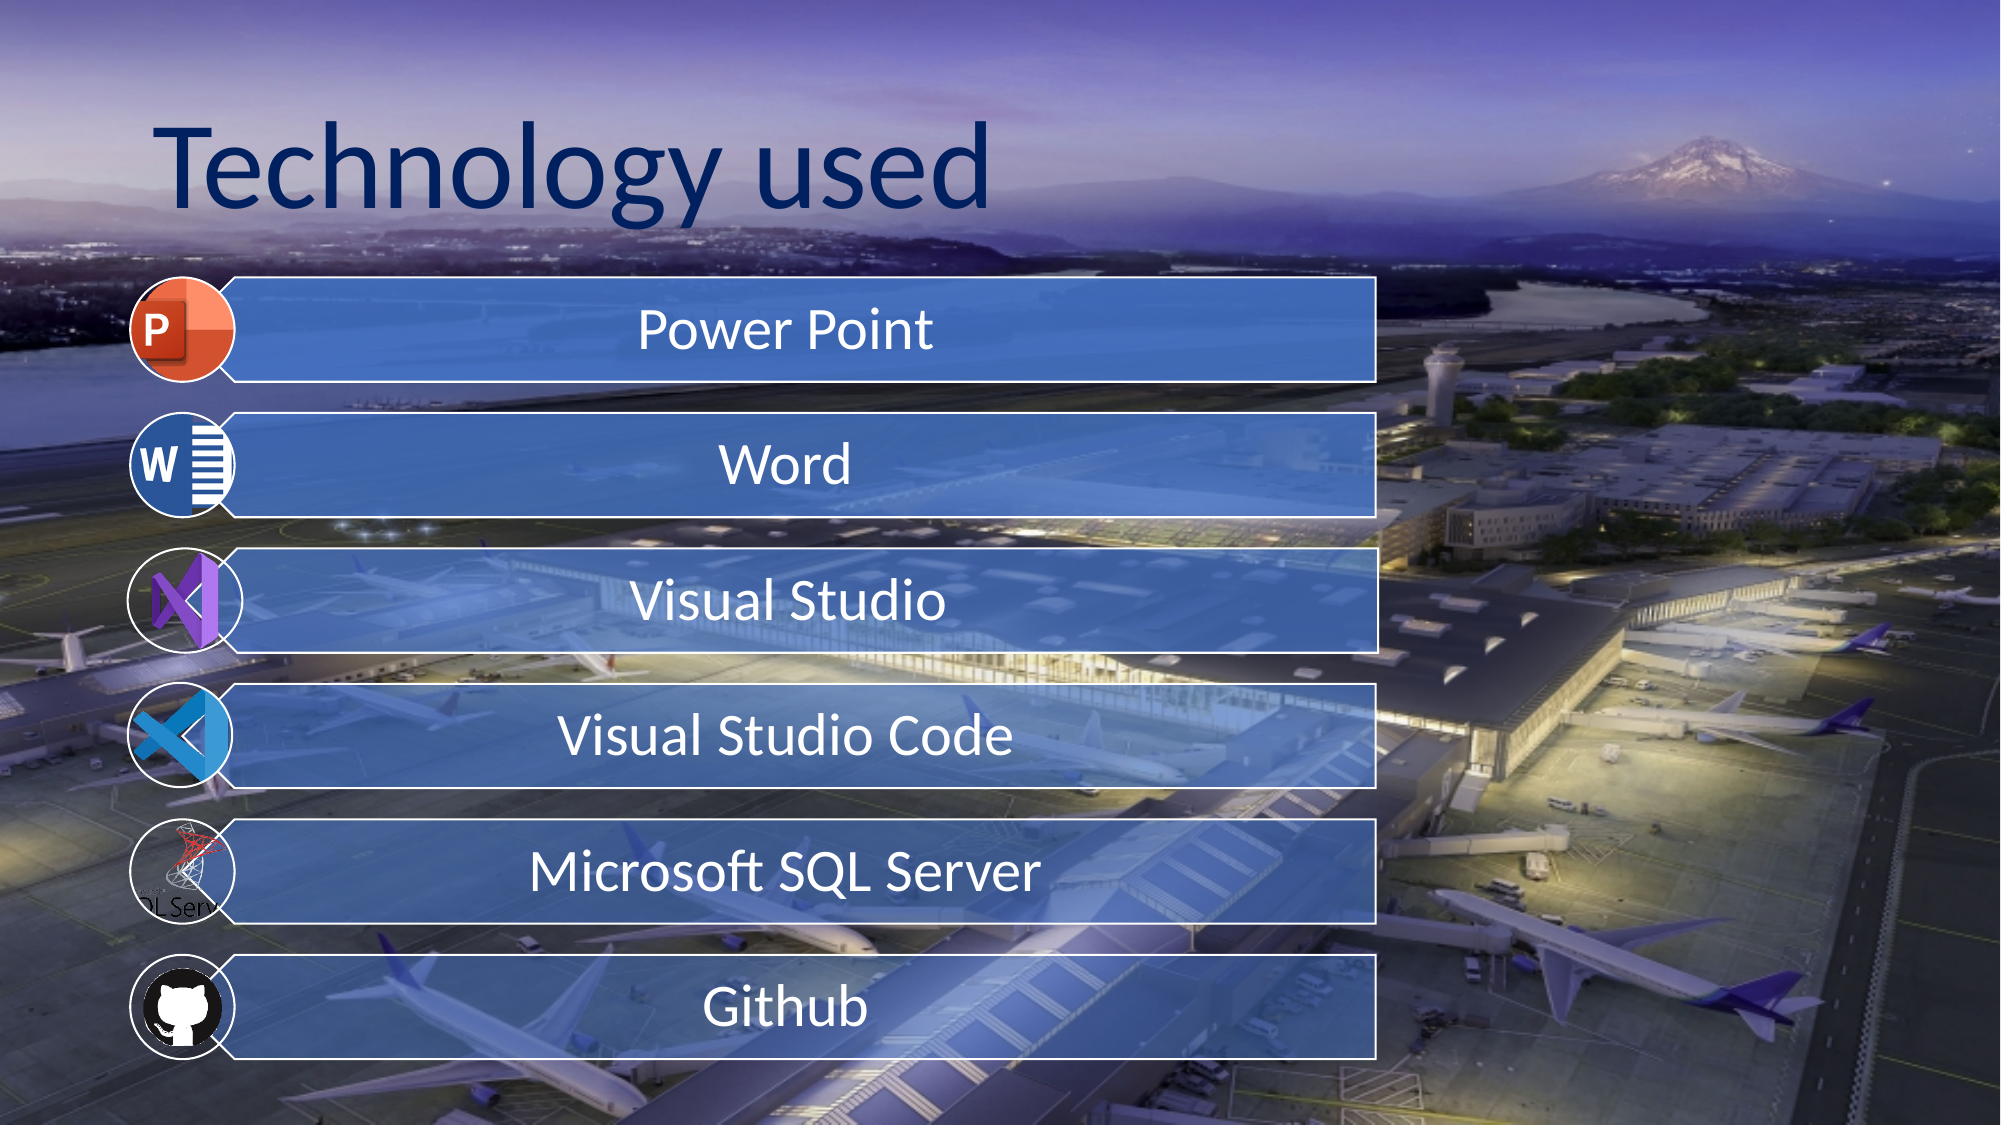

# Technology used
Power Point
Word
Visual Studio
Visual Studio Code
Microsoft SQL Server
Github